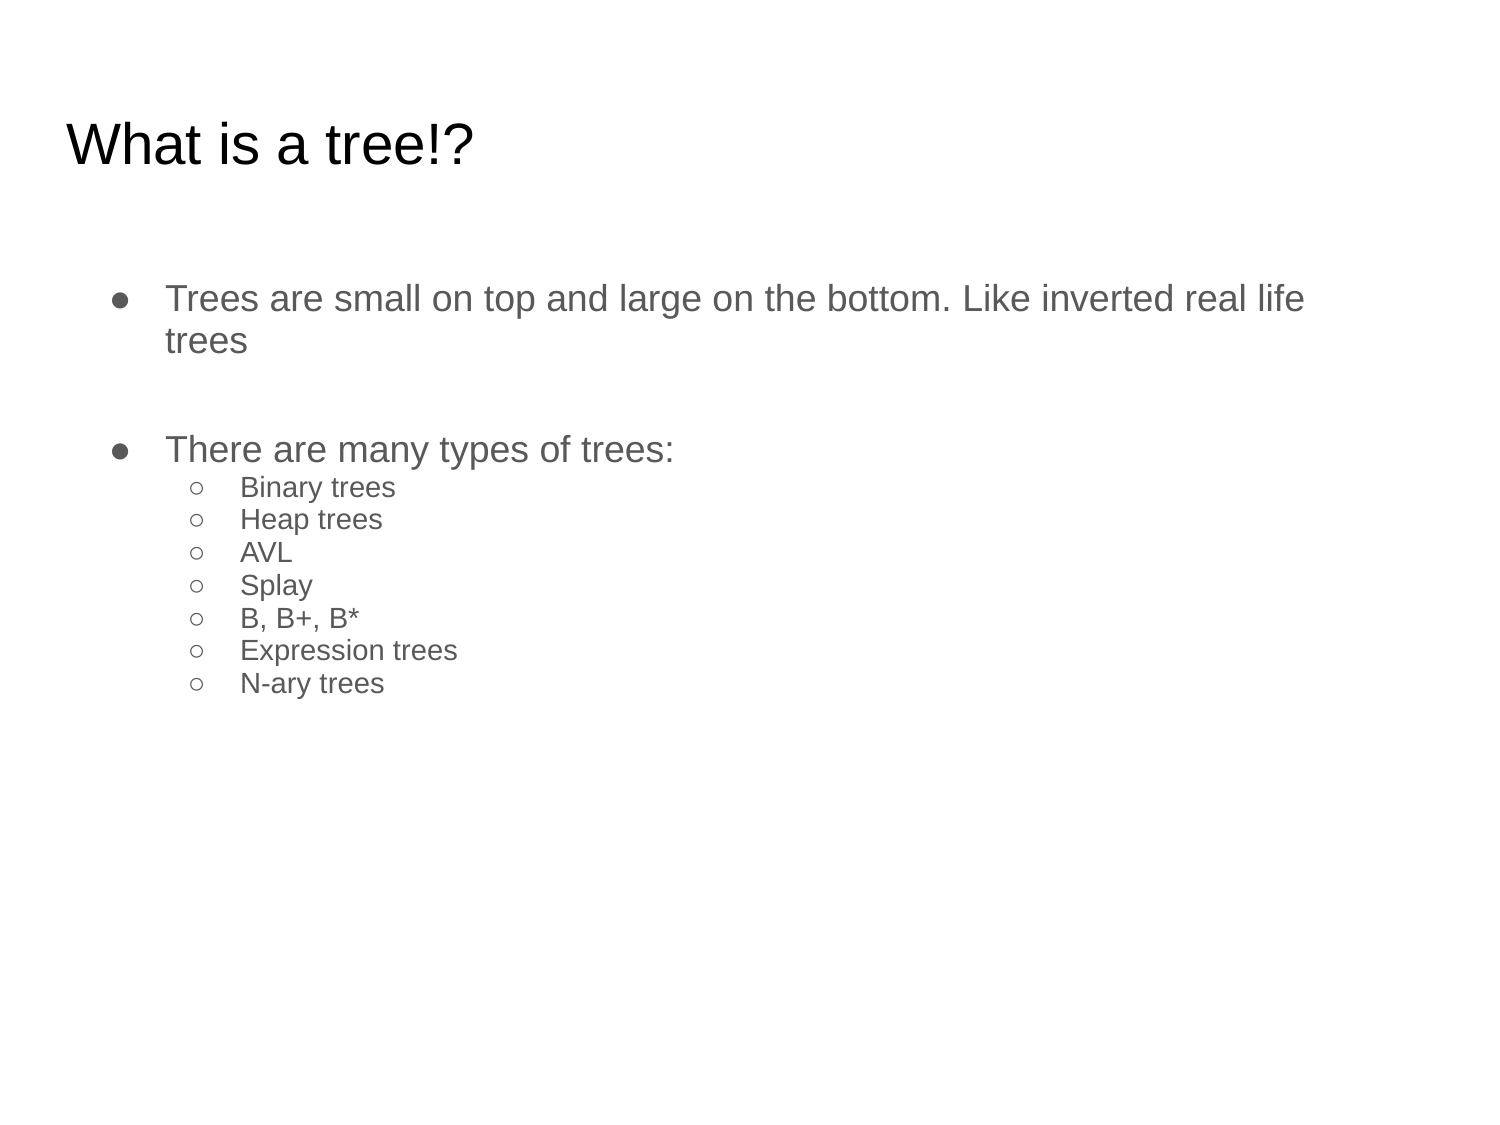

# What is a tree!?
Trees are small on top and large on the bottom. Like inverted real life trees

There are many types of trees:
Binary trees
Heap trees
AVL
Splay
B, B+, B*
Expression trees
N-ary trees